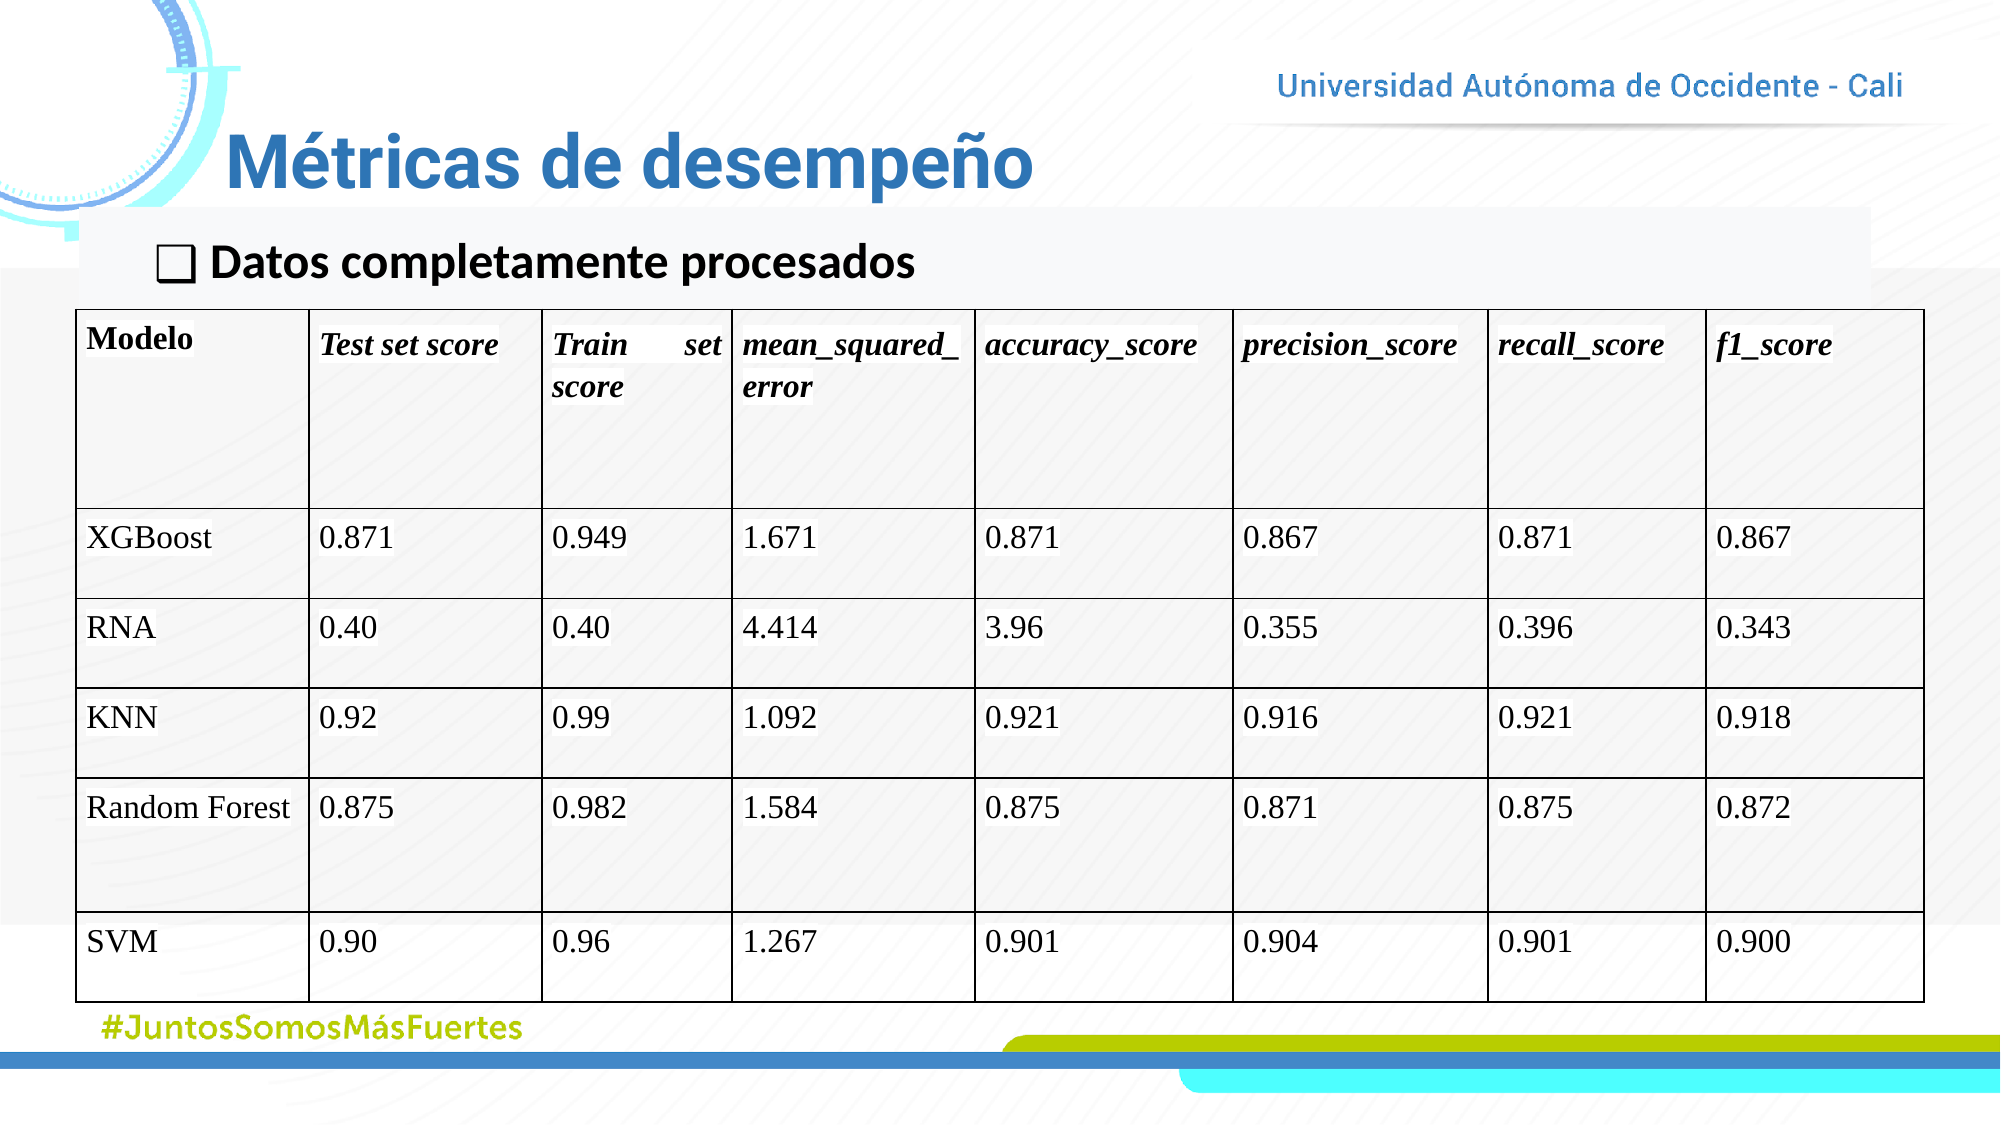

Métricas de desempeño

Datos completamente procesados

| Modelo | Test set score | Train set score | mean\_squared\_error | accuracy\_score | precision\_score | recall\_score | f1\_score |
| --- | --- | --- | --- | --- | --- | --- | --- |
| XGBoost | 0.871 | 0.949 | 1.671 | 0.871 | 0.867 | 0.871 | 0.867 |
| RNA | 0.40 | 0.40 | 4.414 | 3.96 | 0.355 | 0.396 | 0.343 |
| KNN | 0.92 | 0.99 | 1.092 | 0.921 | 0.916 | 0.921 | 0.918 |
| Random Forest | 0.875 | 0.982 | 1.584 | 0.875 | 0.871 | 0.875 | 0.872 |
| SVM | 0.90 | 0.96 | 1.267 | 0.901 | 0.904 | 0.901 | 0.900 |